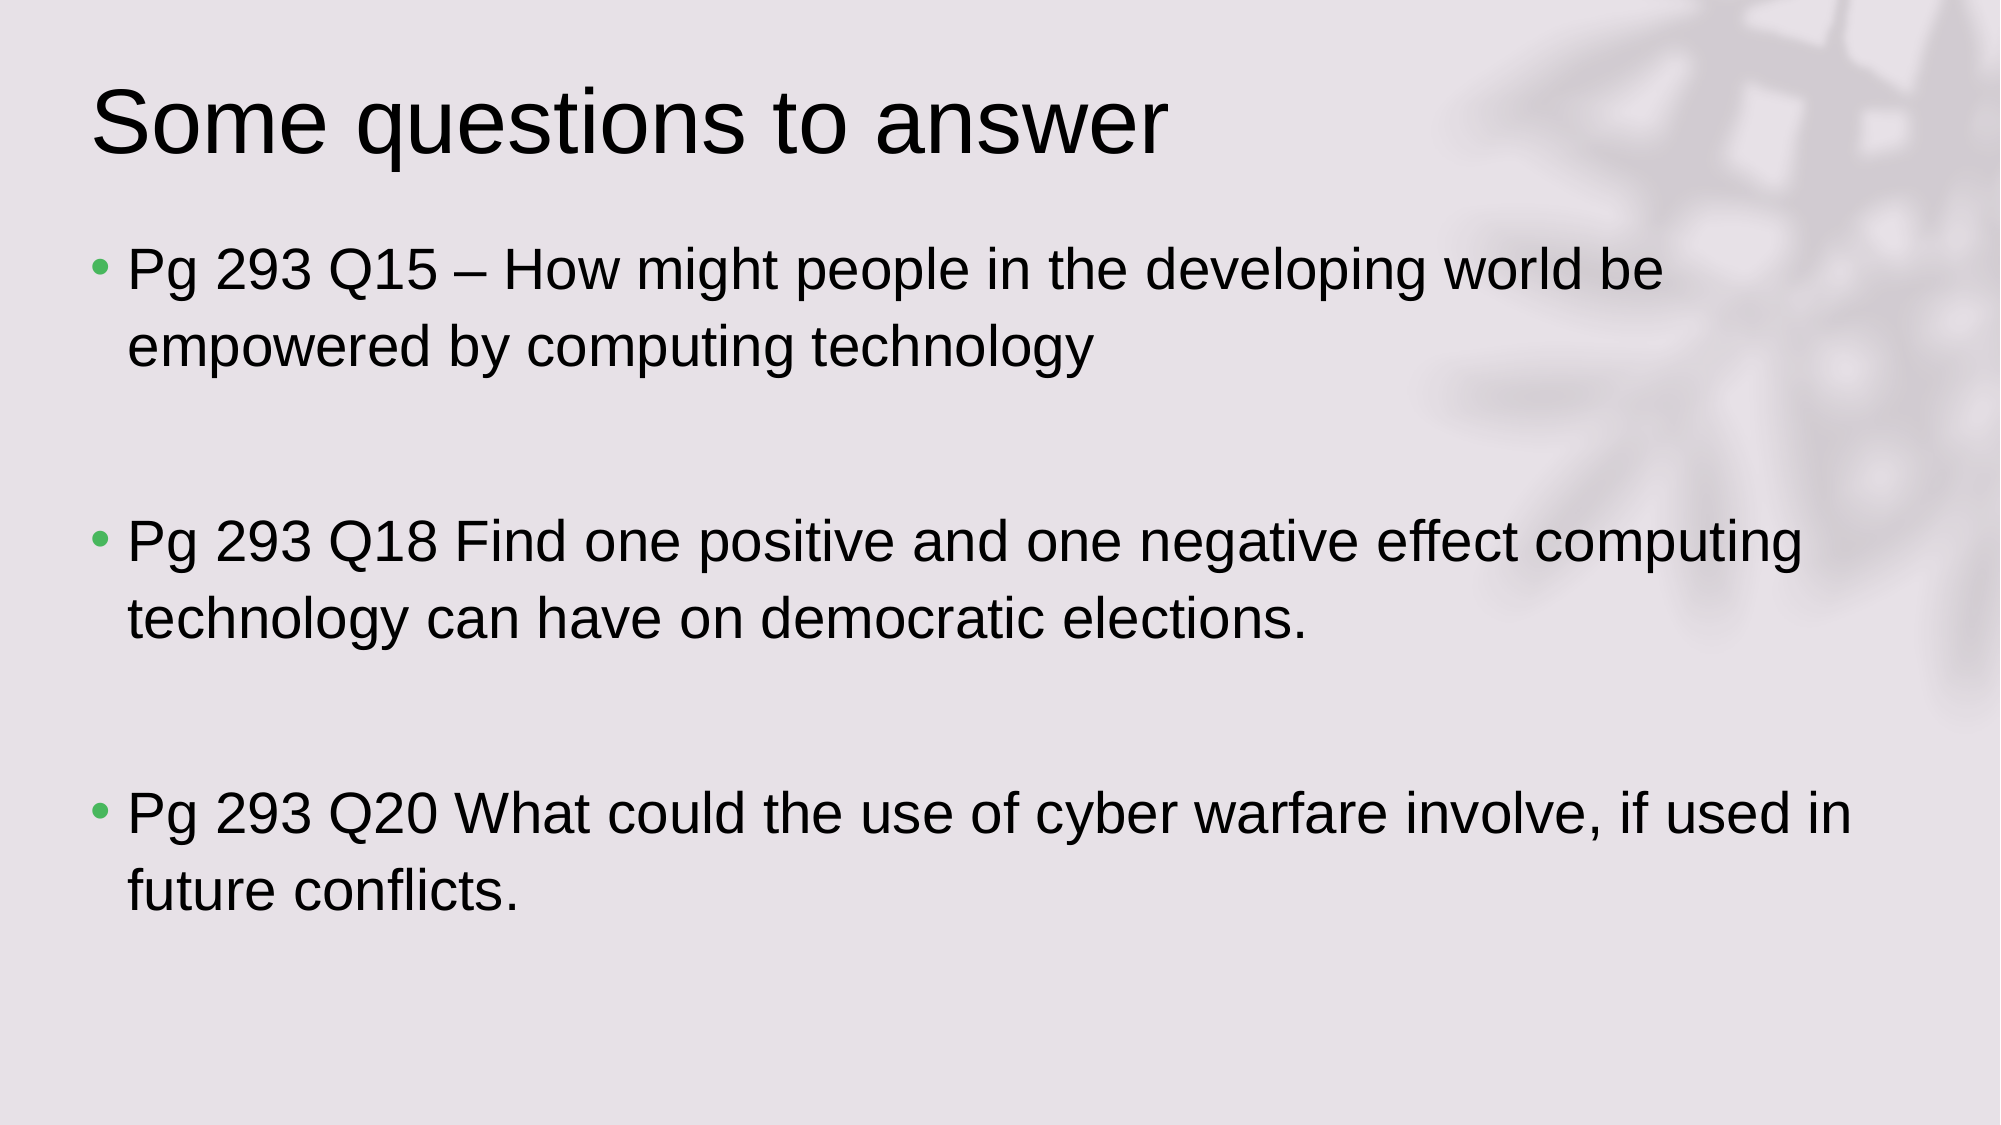

# Some questions to answer
Pg 293 Q15 – How might people in the developing world be empowered by computing technology

Pg 293 Q18 Find one positive and one negative effect computing technology can have on democratic elections.

Pg 293 Q20 What could the use of cyber warfare involve, if used in future conflicts.